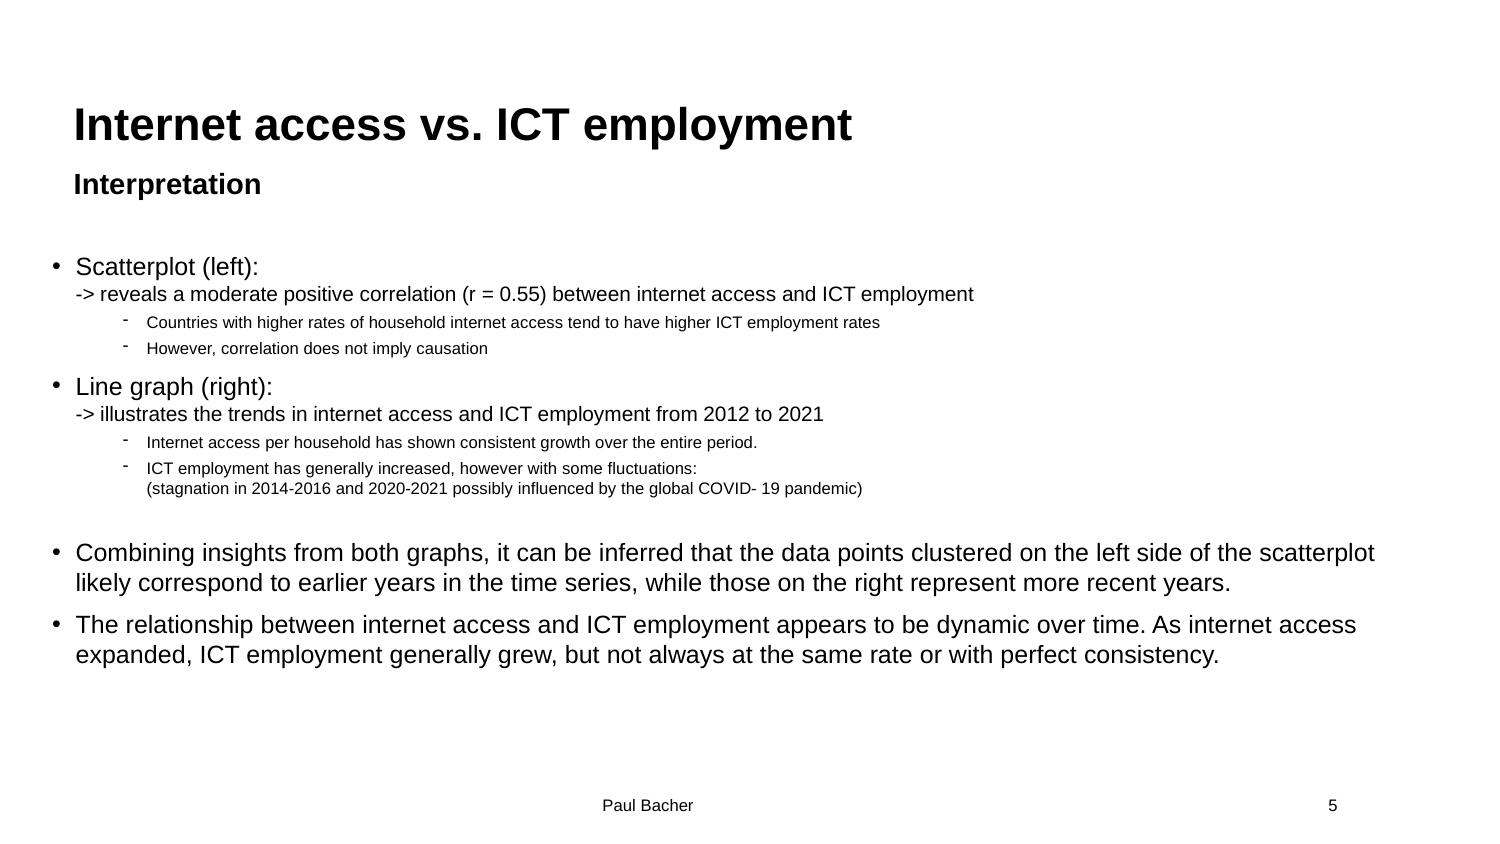

# Internet access vs. ICT employment
Interpretation
Scatterplot (left):
-> reveals a moderate positive correlation (r = 0.55) between internet access and ICT employment
Countries with higher rates of household internet access tend to have higher ICT employment rates
However, correlation does not imply causation
Line graph (right):
-> illustrates the trends in internet access and ICT employment from 2012 to 2021
Internet access per household has shown consistent growth over the entire period.
ICT employment has generally increased, however with some fluctuations:
(stagnation in 2014-2016 and 2020-2021 possibly influenced by the global COVID- 19 pandemic)

Combining insights from both graphs, it can be inferred that the data points clustered on the left side of the scatterplot likely correspond to earlier years in the time series, while those on the right represent more recent years.
The relationship between internet access and ICT employment appears to be dynamic over time. As internet access expanded, ICT employment generally grew, but not always at the same rate or with perfect consistency.
Paul Bacher
5